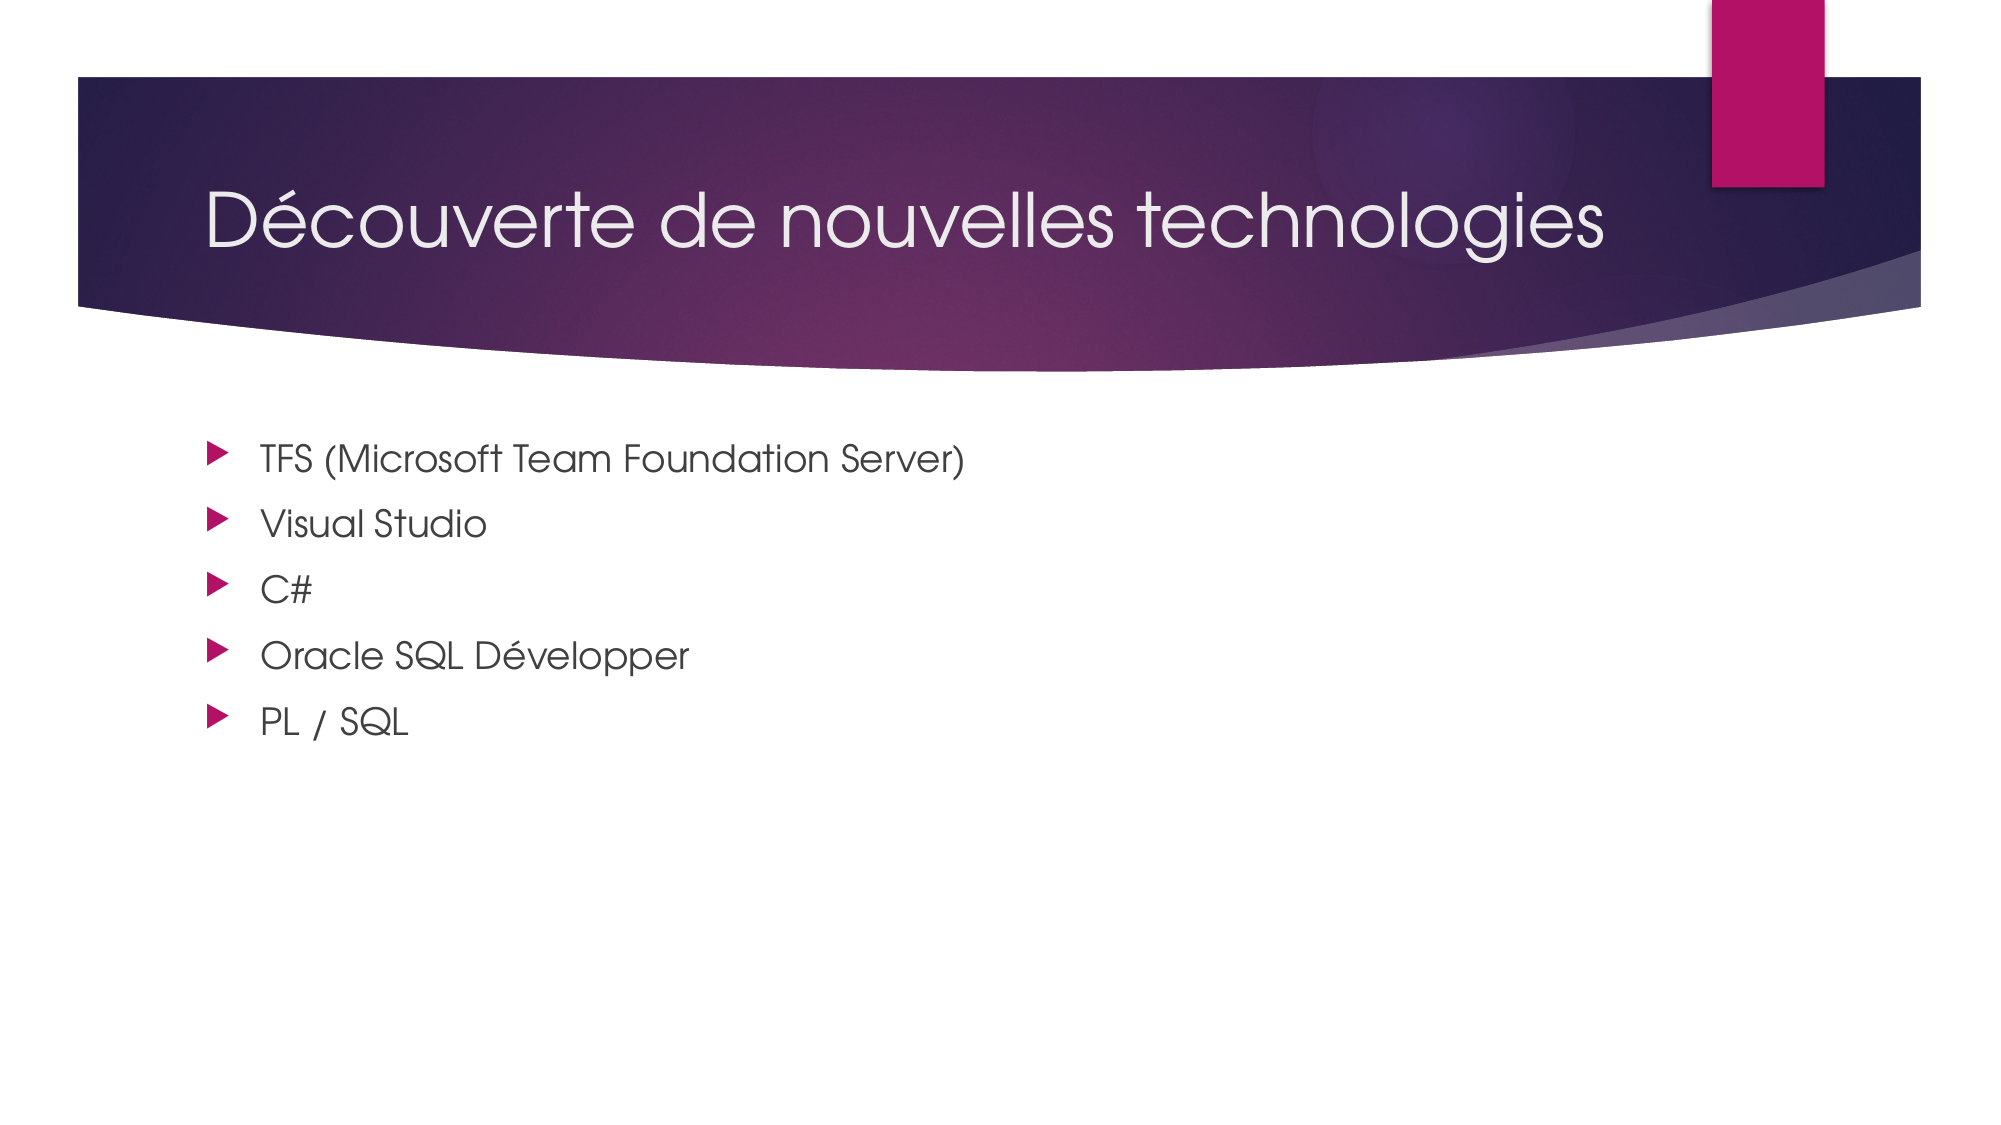

# Découverte de nouvelles technologies
TFS (Microsoft Team Foundation Server)
Visual Studio
C#
Oracle SQL Développer
PL / SQL